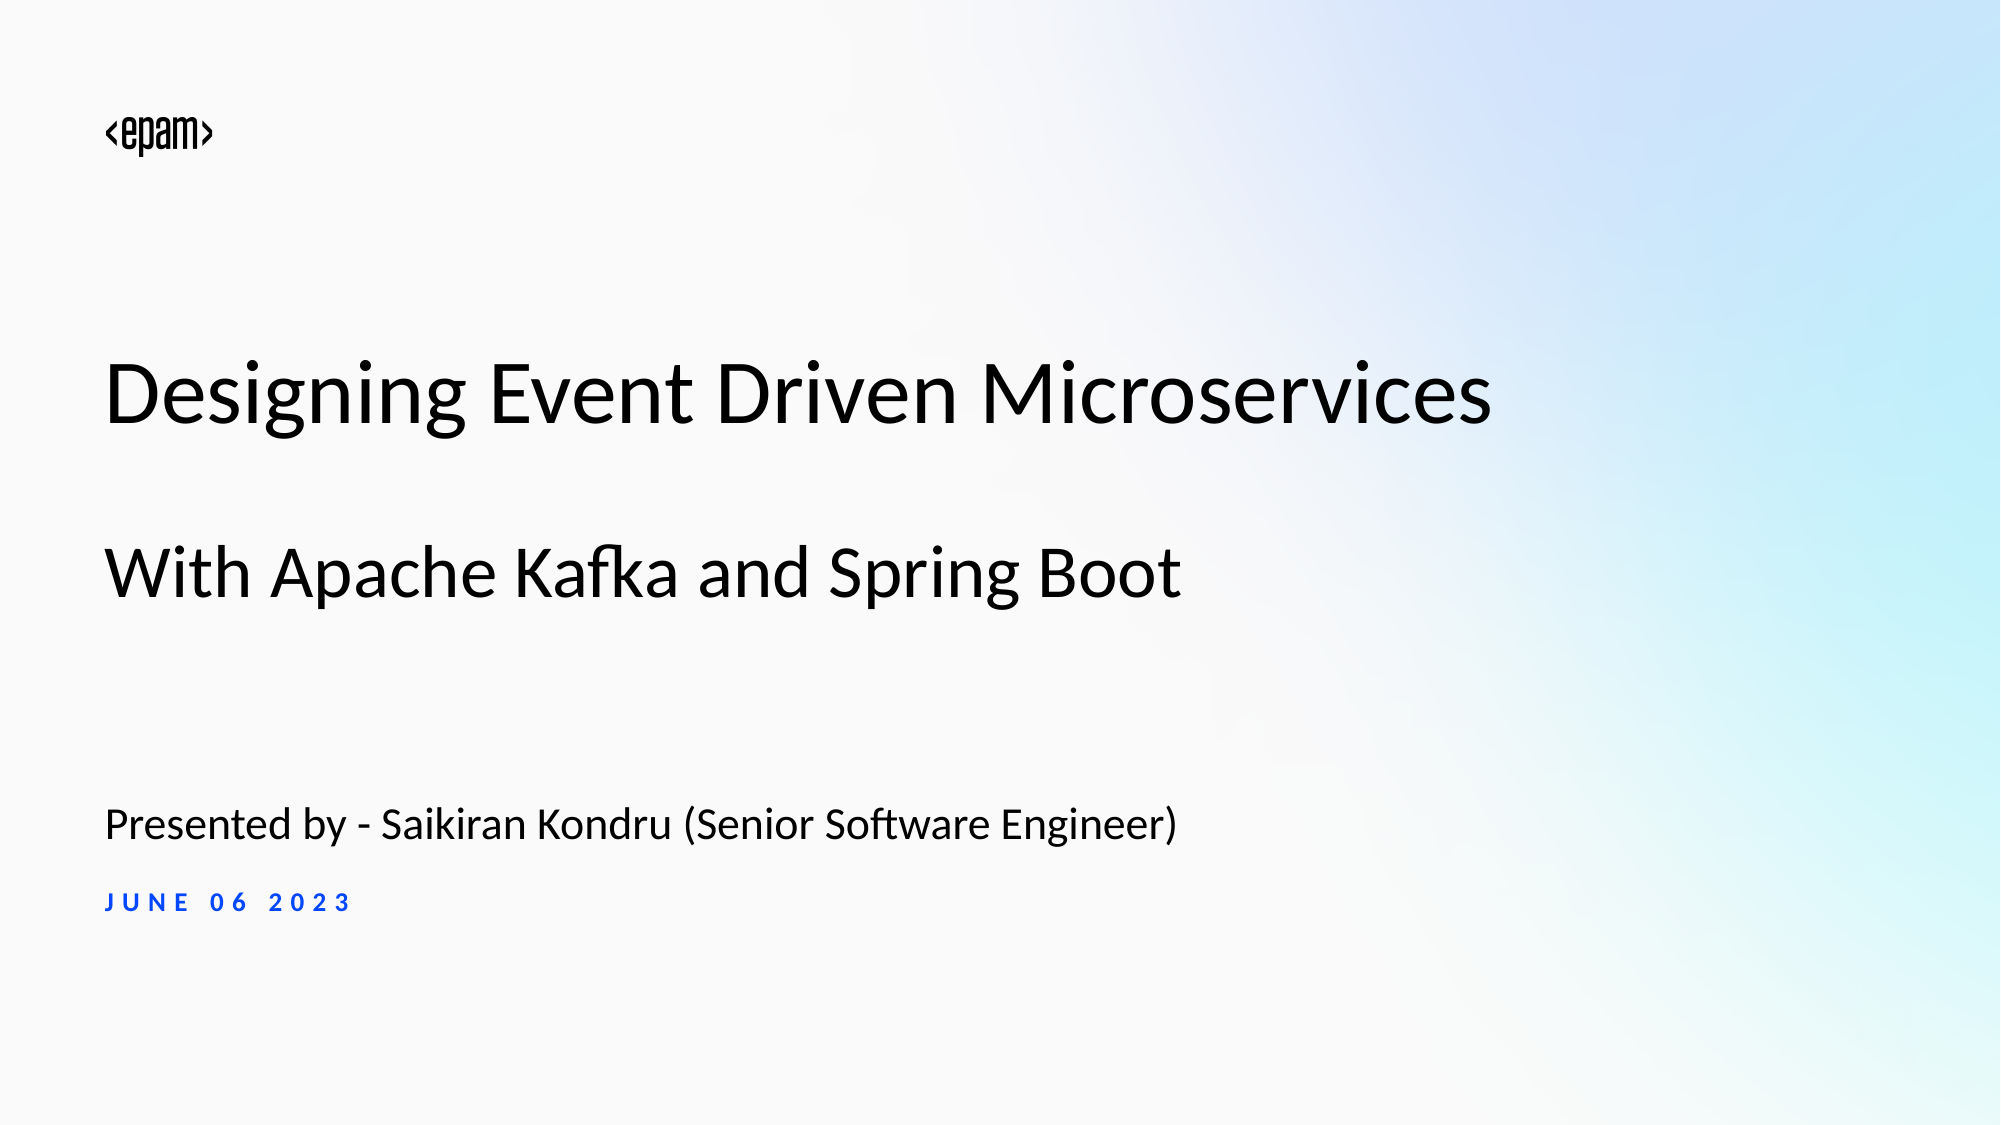

Designing Event Driven Microservices
With Apache Kafka and Spring Boot
Presented by - Saikiran Kondru (Senior Software Engineer)
JUNE 06 2023